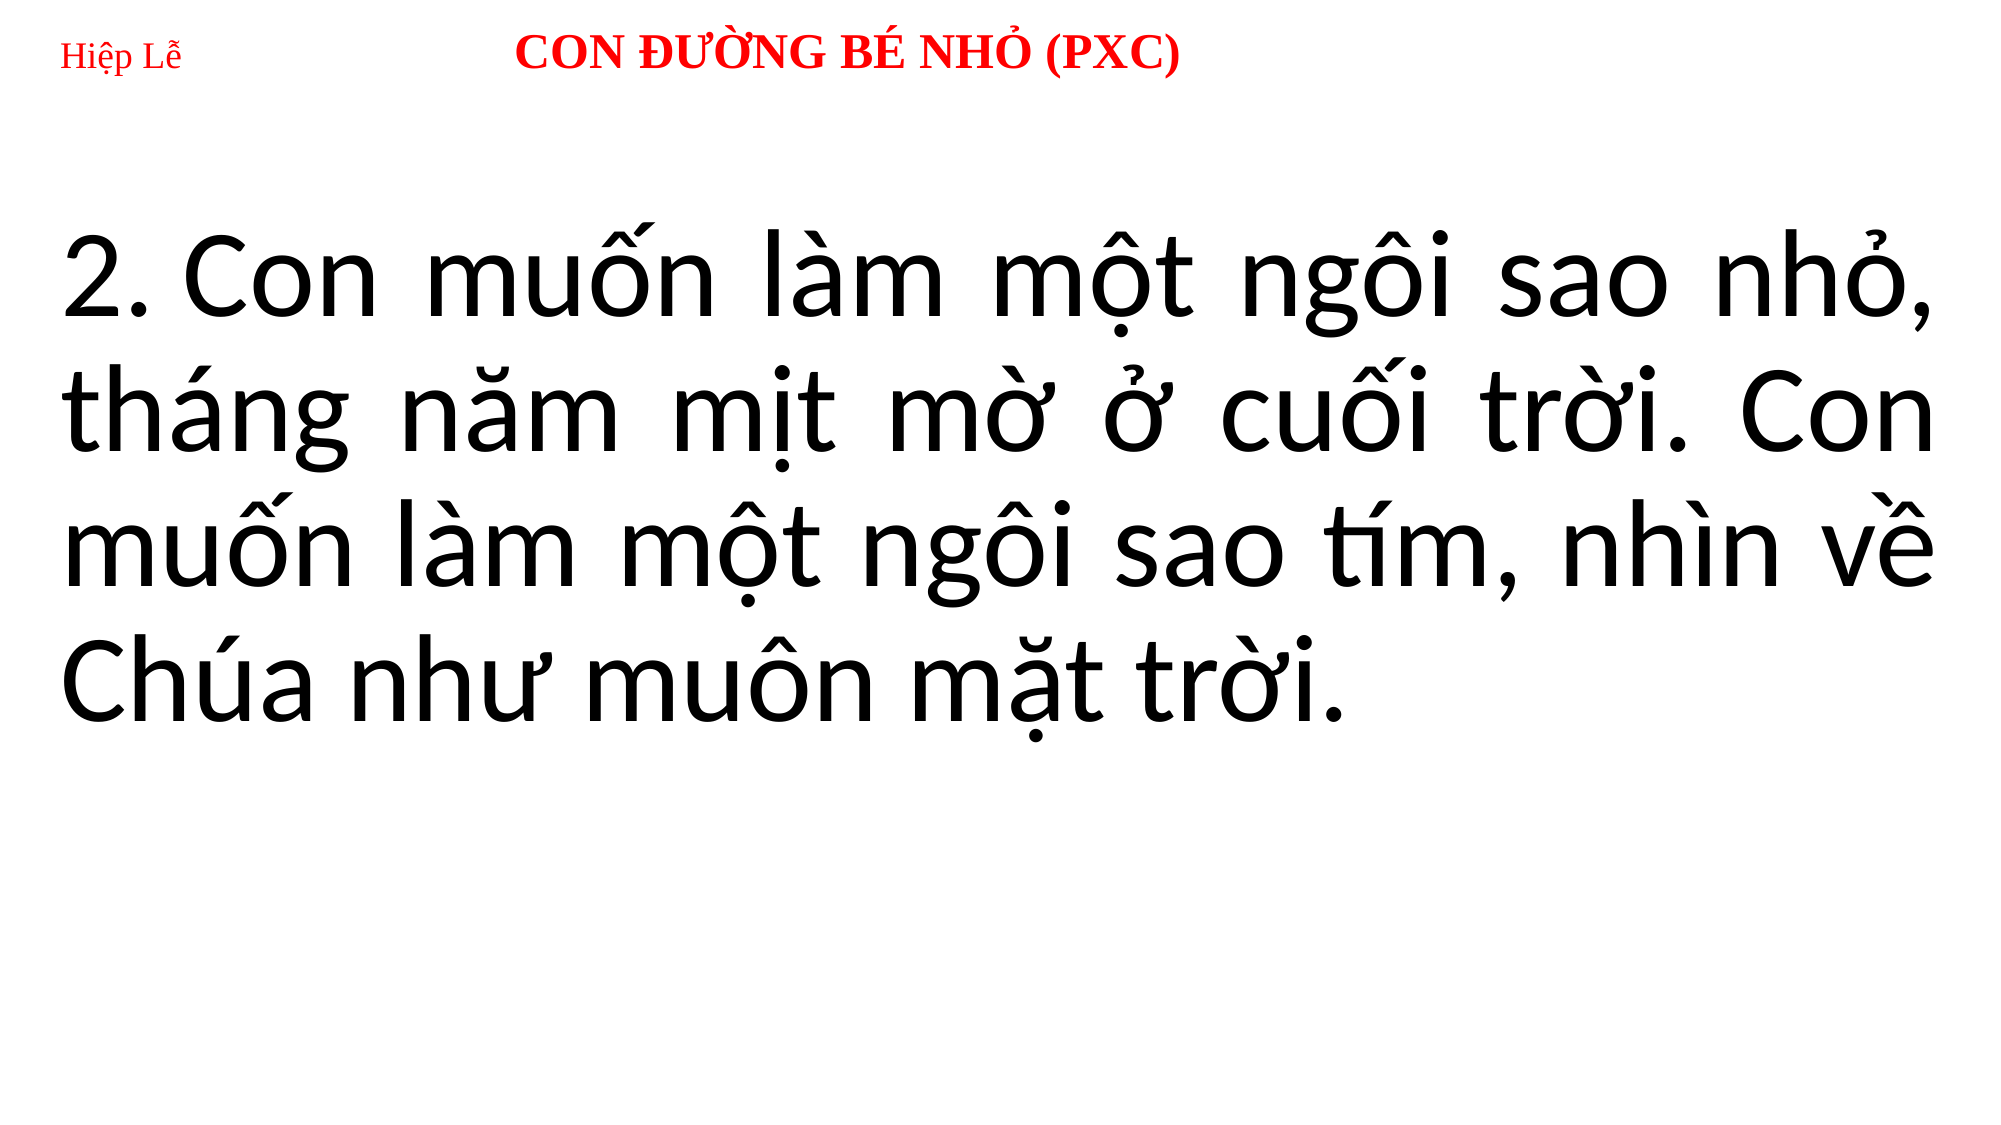

# Hiệp Lễ                                   CON ĐƯỜNG BÉ NHỎ (PXC)
2. Con muốn làm một ngôi sao nhỏ, tháng năm mịt mờ ở cuối trời. Con muốn làm một ngôi sao tím, nhìn về Chúa như muôn mặt trời.